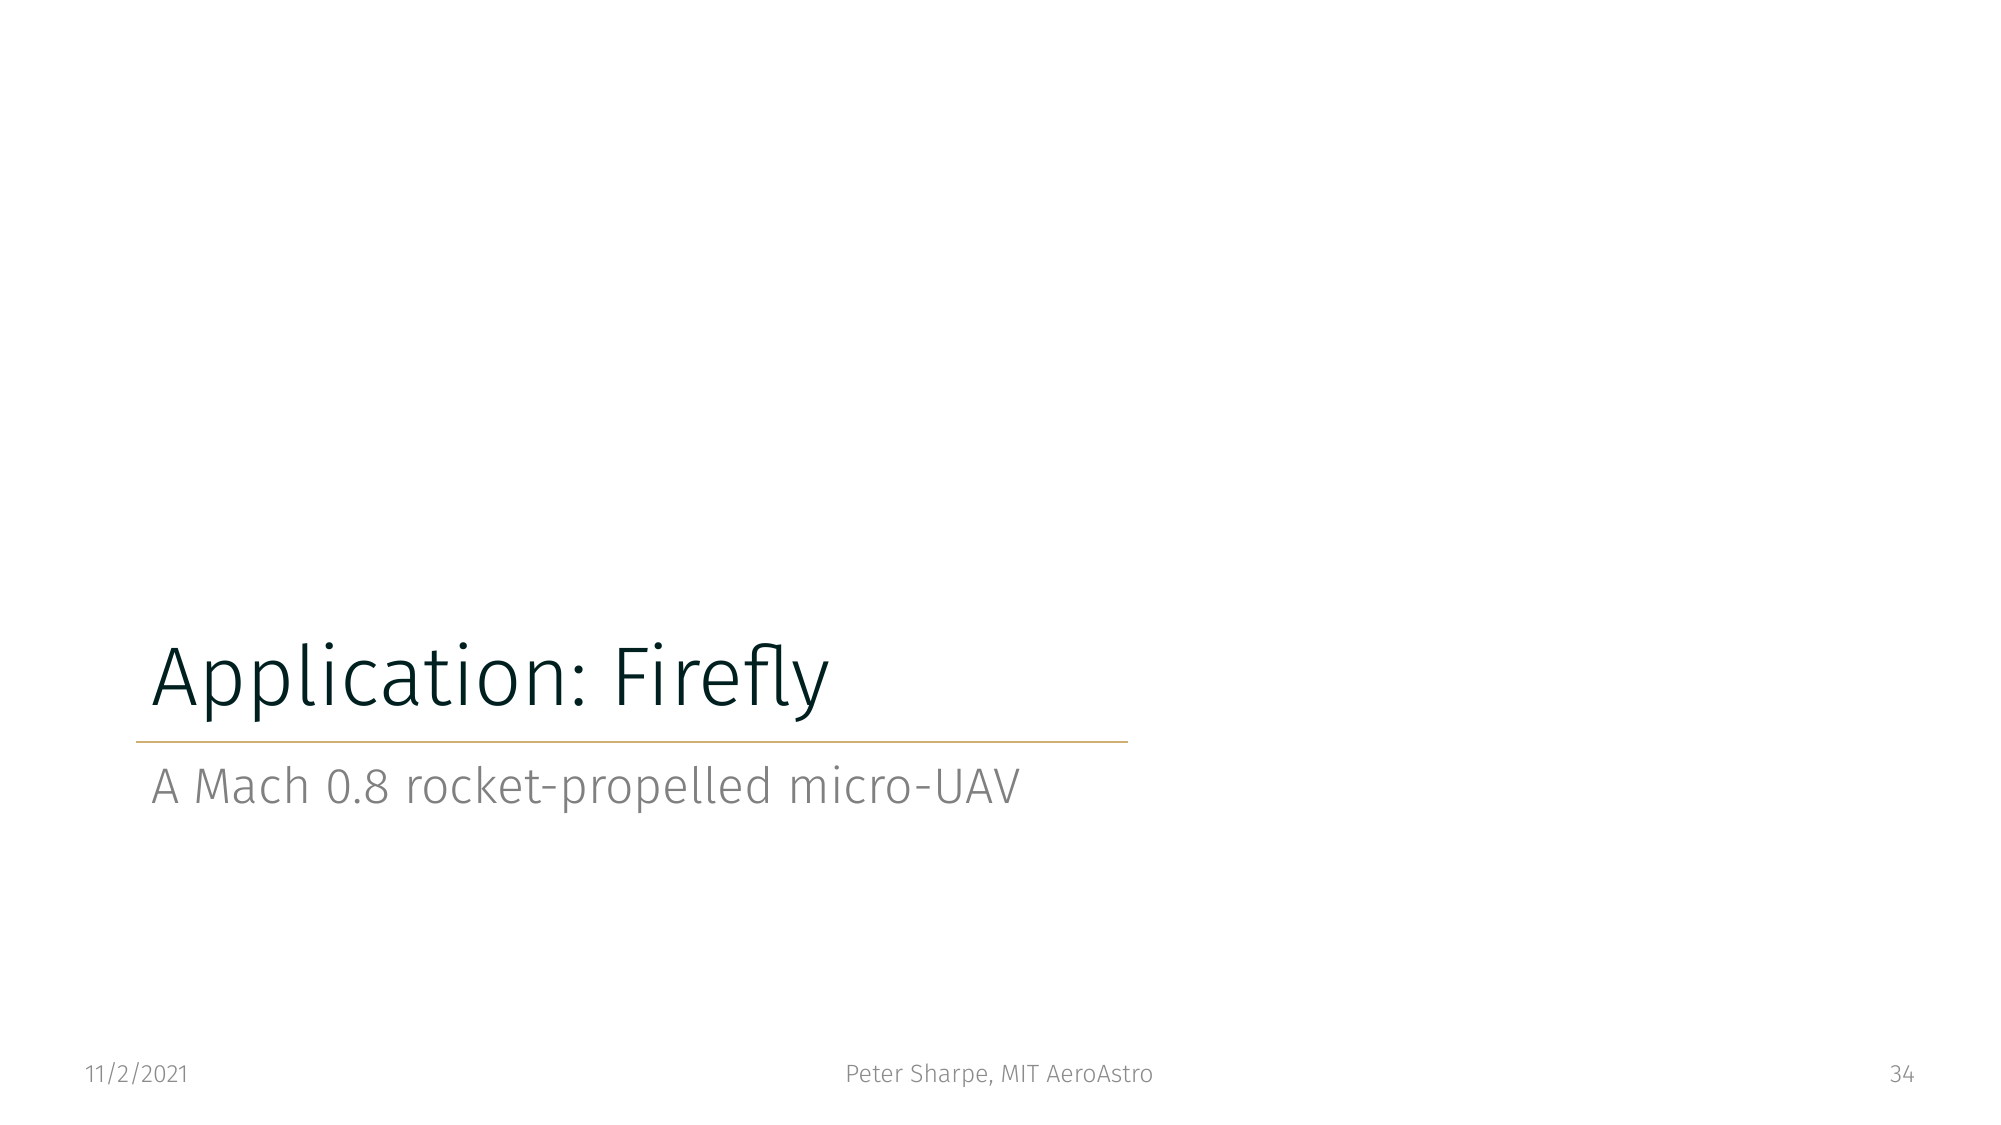

# Application: Firefly
A Mach 0.8 rocket-propelled micro-UAV
11/2/2021
34
Peter Sharpe, MIT AeroAstro